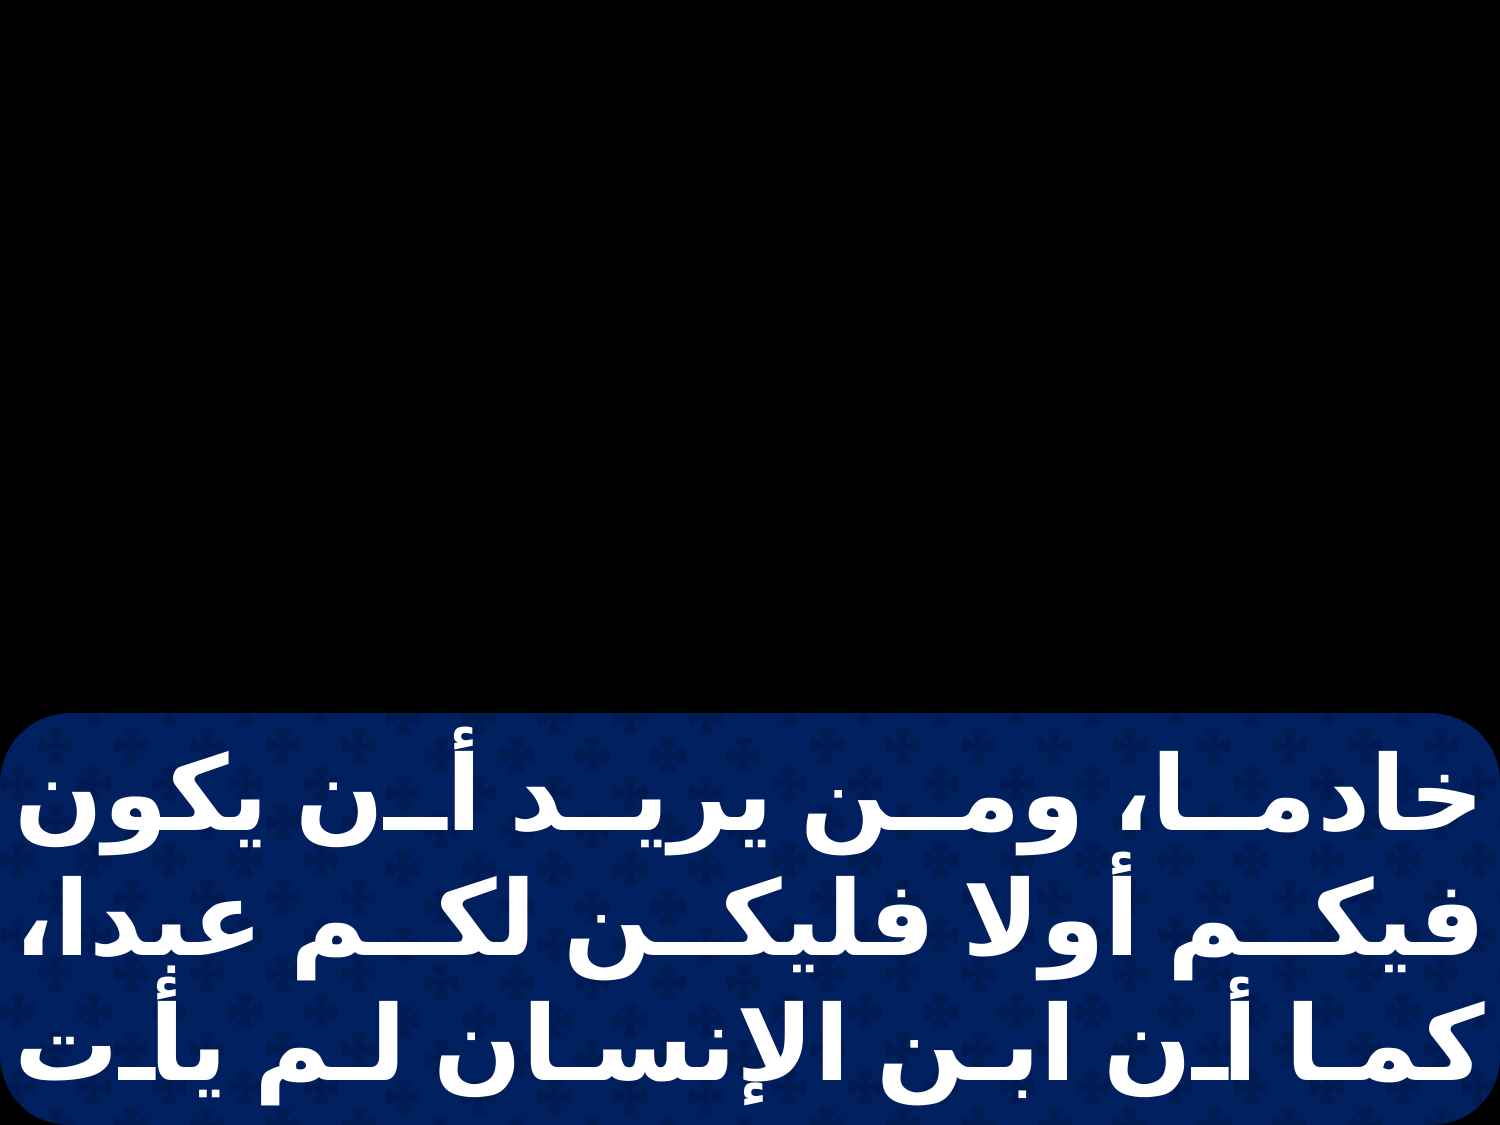

خادما، ومن يريد أن يكون فيكم أولا فليكن لكم عبدا، كما أن ابن الإنسان لم يأت ليخدم بل ليخدم، ويبذل نفسه فداء عن كثيرين ".